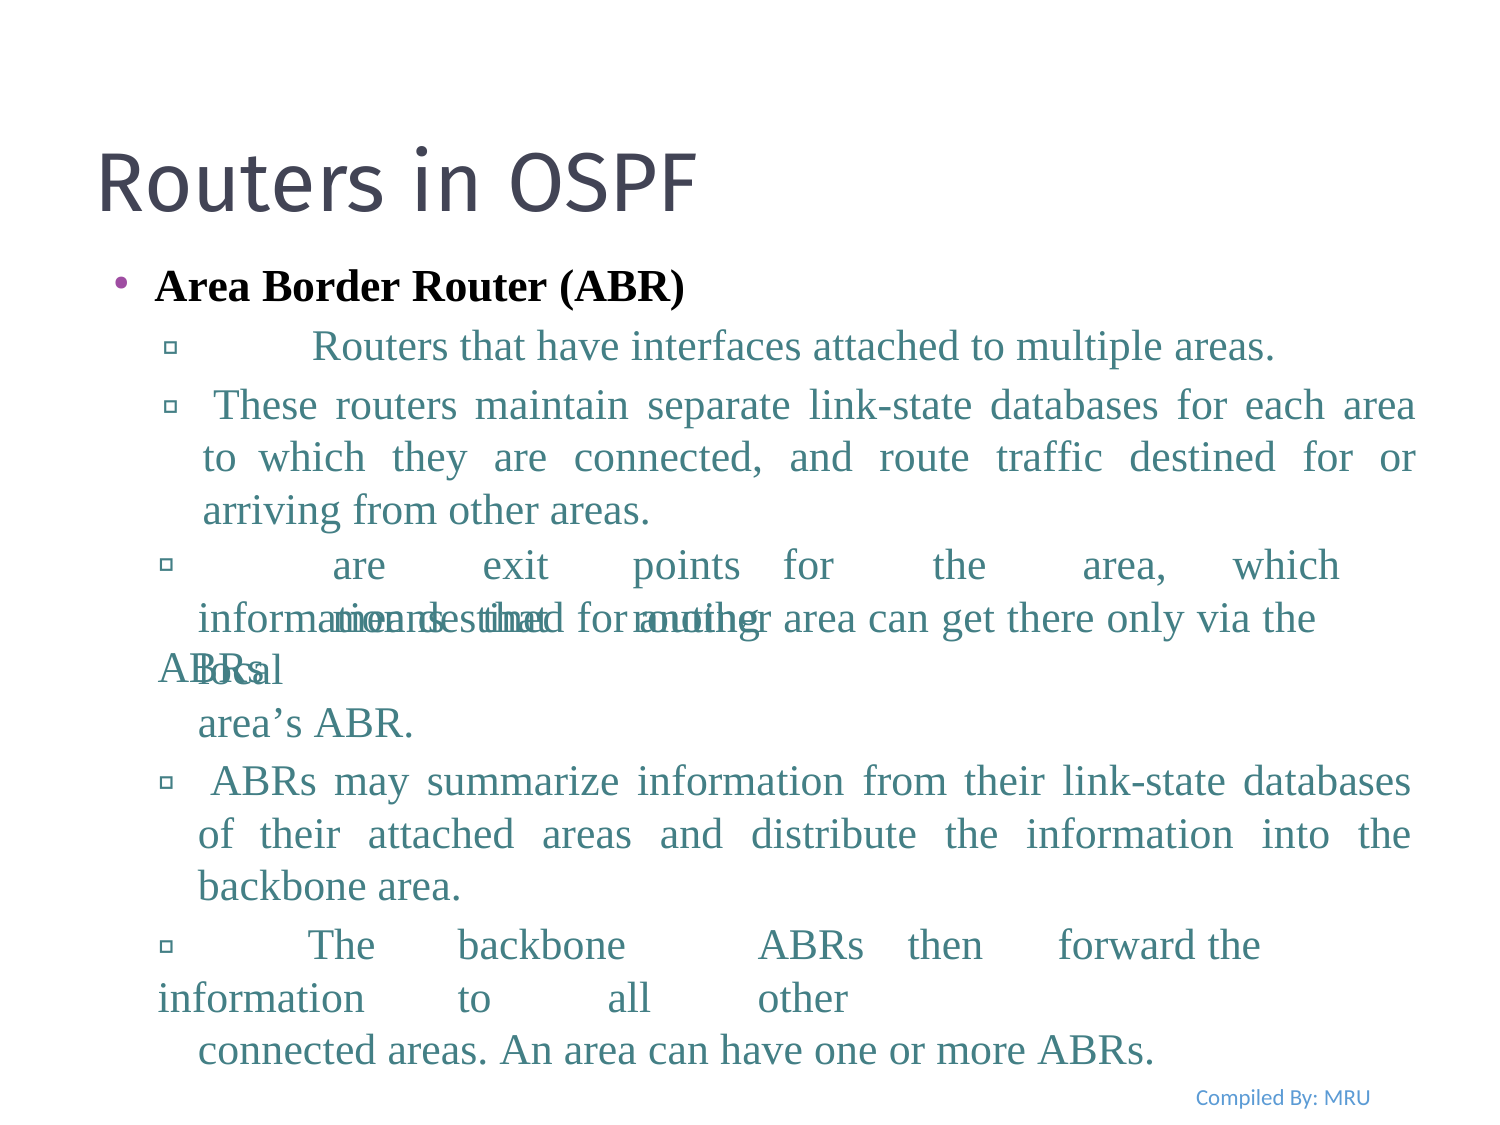

Routers in OSPF
Area Border Router (ABR)
▫	Routers that have interfaces attached to multiple areas.
▫  These routers maintain separate link-state databases for each area to which they are connected, and route traffic destined for or arriving from other areas.
▫	ABRs
are	exit	points	for	the	area,	which	means	that	routing
information destined for another area can get there only via the local
area’s ABR.
▫  ABRs may summarize information from their link-state databases of their attached areas and distribute the information into the backbone area.
▫	The	backbone	ABRs	then	forward	the	information	to	all	other
connected areas. An area can have one or more ABRs.
Compiled By: MRU